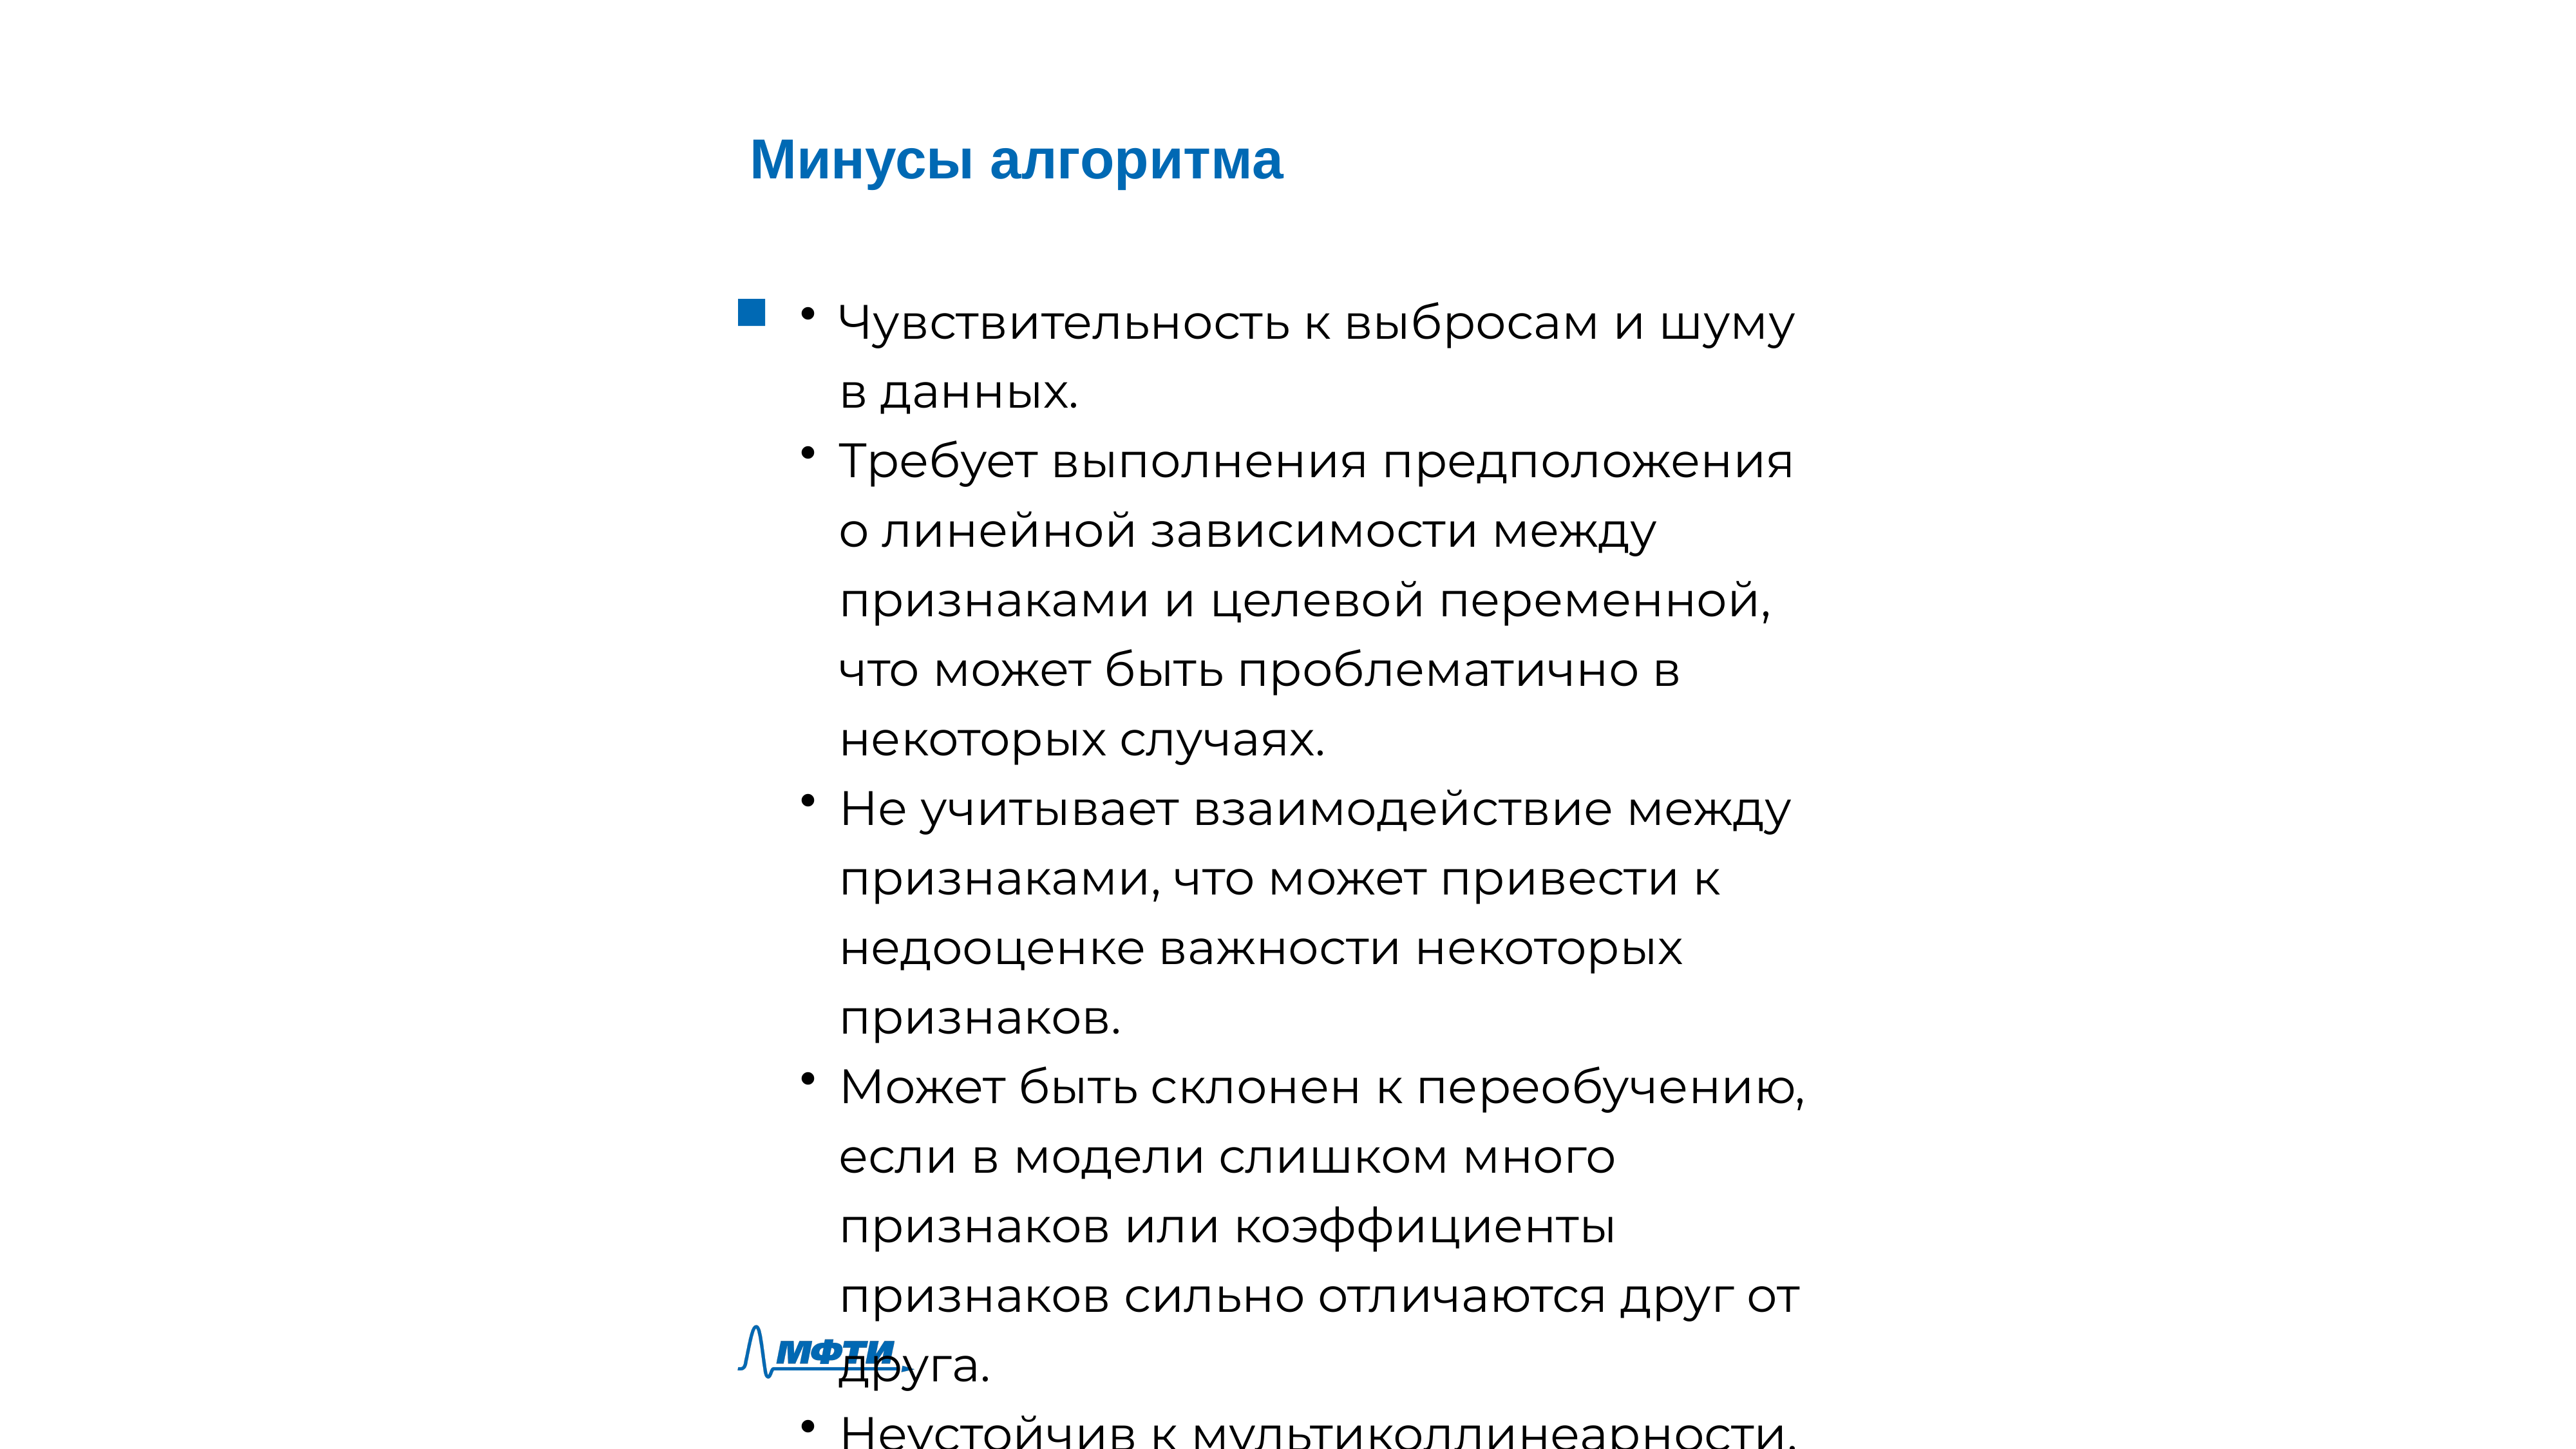

Минусы алгоритма
Чувствительность к выбросам и шуму в данных.
Требует выполнения предположения о линейной зависимости между признаками и целевой переменной, что может быть проблематично в некоторых случаях.
Не учитывает взаимодействие между признаками, что может привести к недооценке важности некоторых признаков.
Может быть склонен к переобучению, если в модели слишком много признаков или коэффициенты признаков сильно отличаются друг от друга.
Неустойчив к мультиколлинеарности.